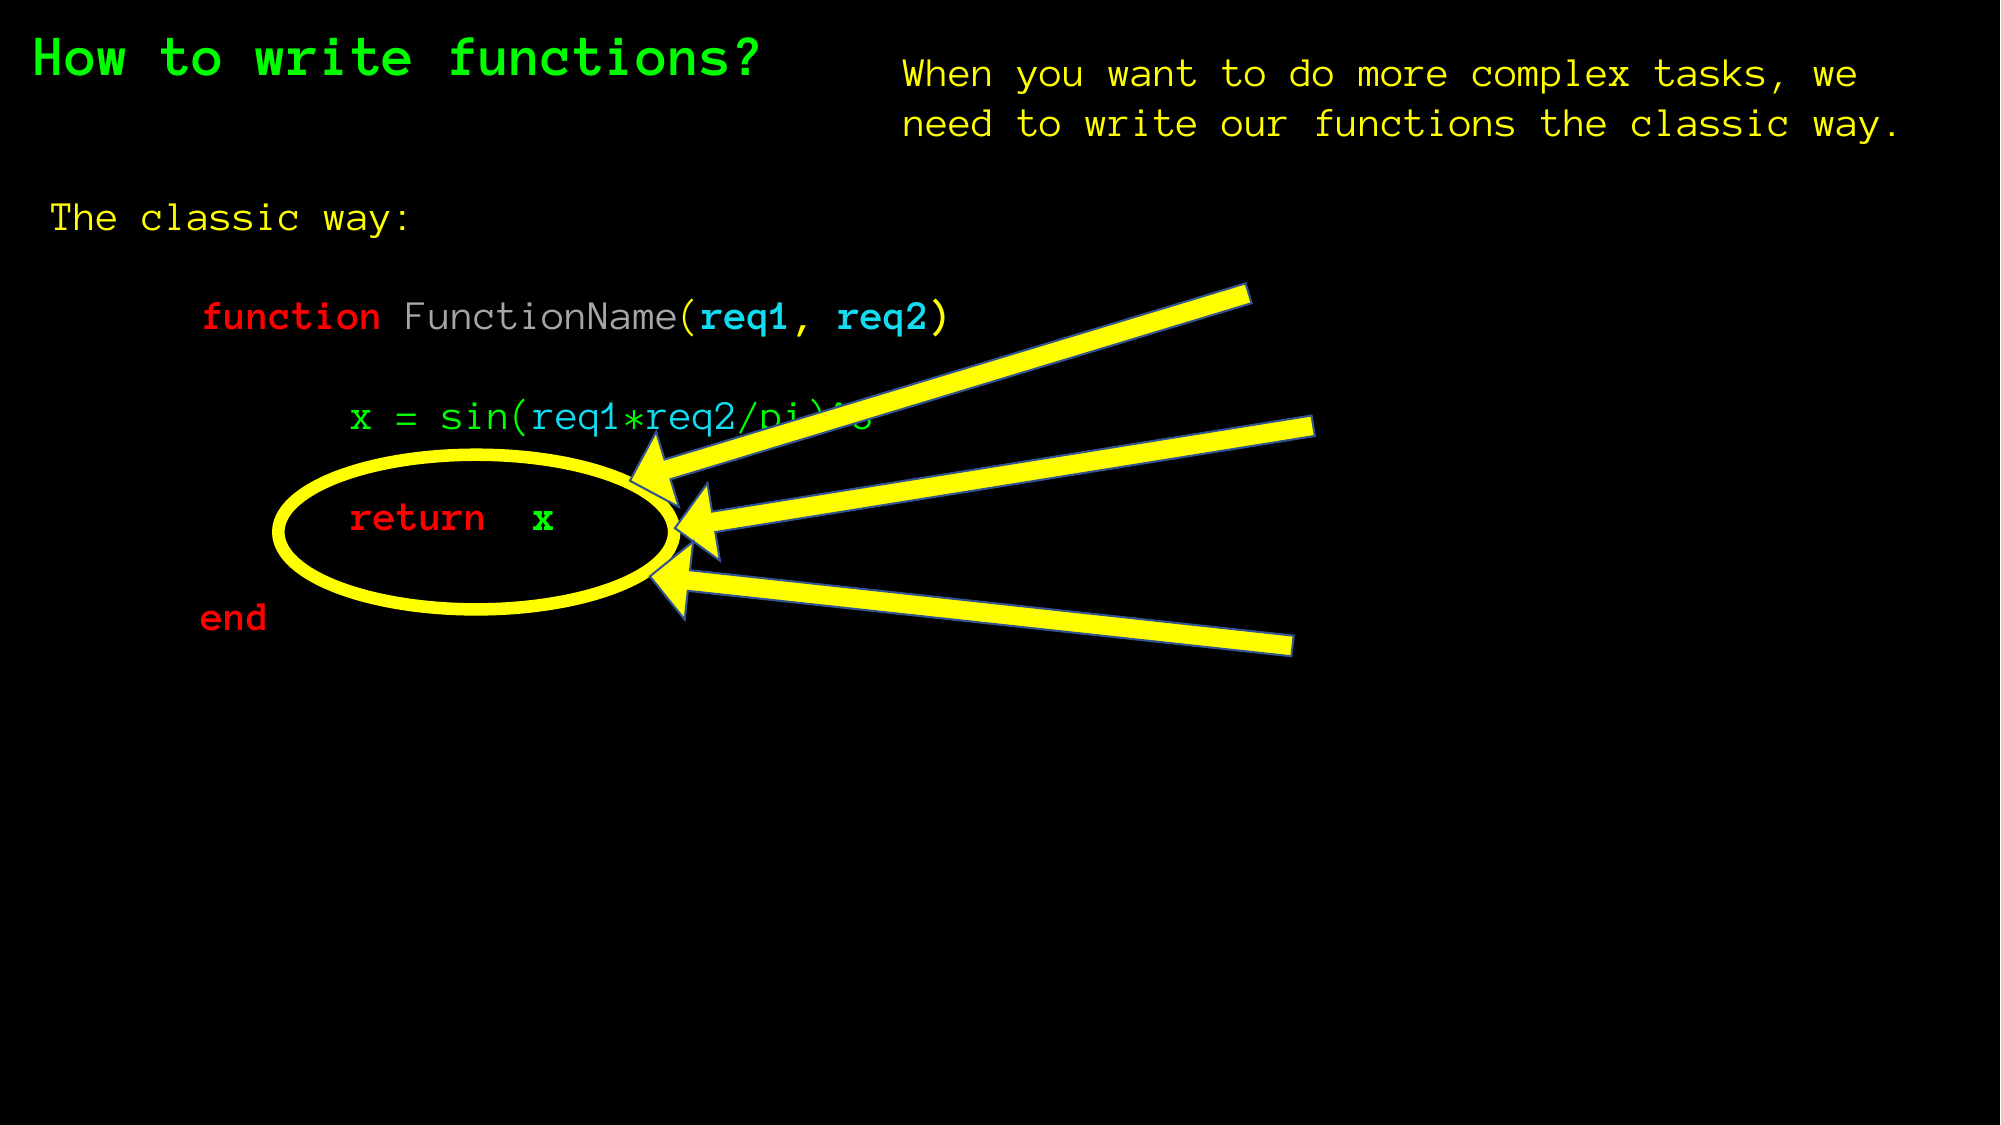

How to write functions?
When you want to do more complex tasks, we need to write our functions the classic way.
The classic way:

	function FunctionName(req1, req2)

		x = sin(req1*req2/pi)^3

		return  x

	end